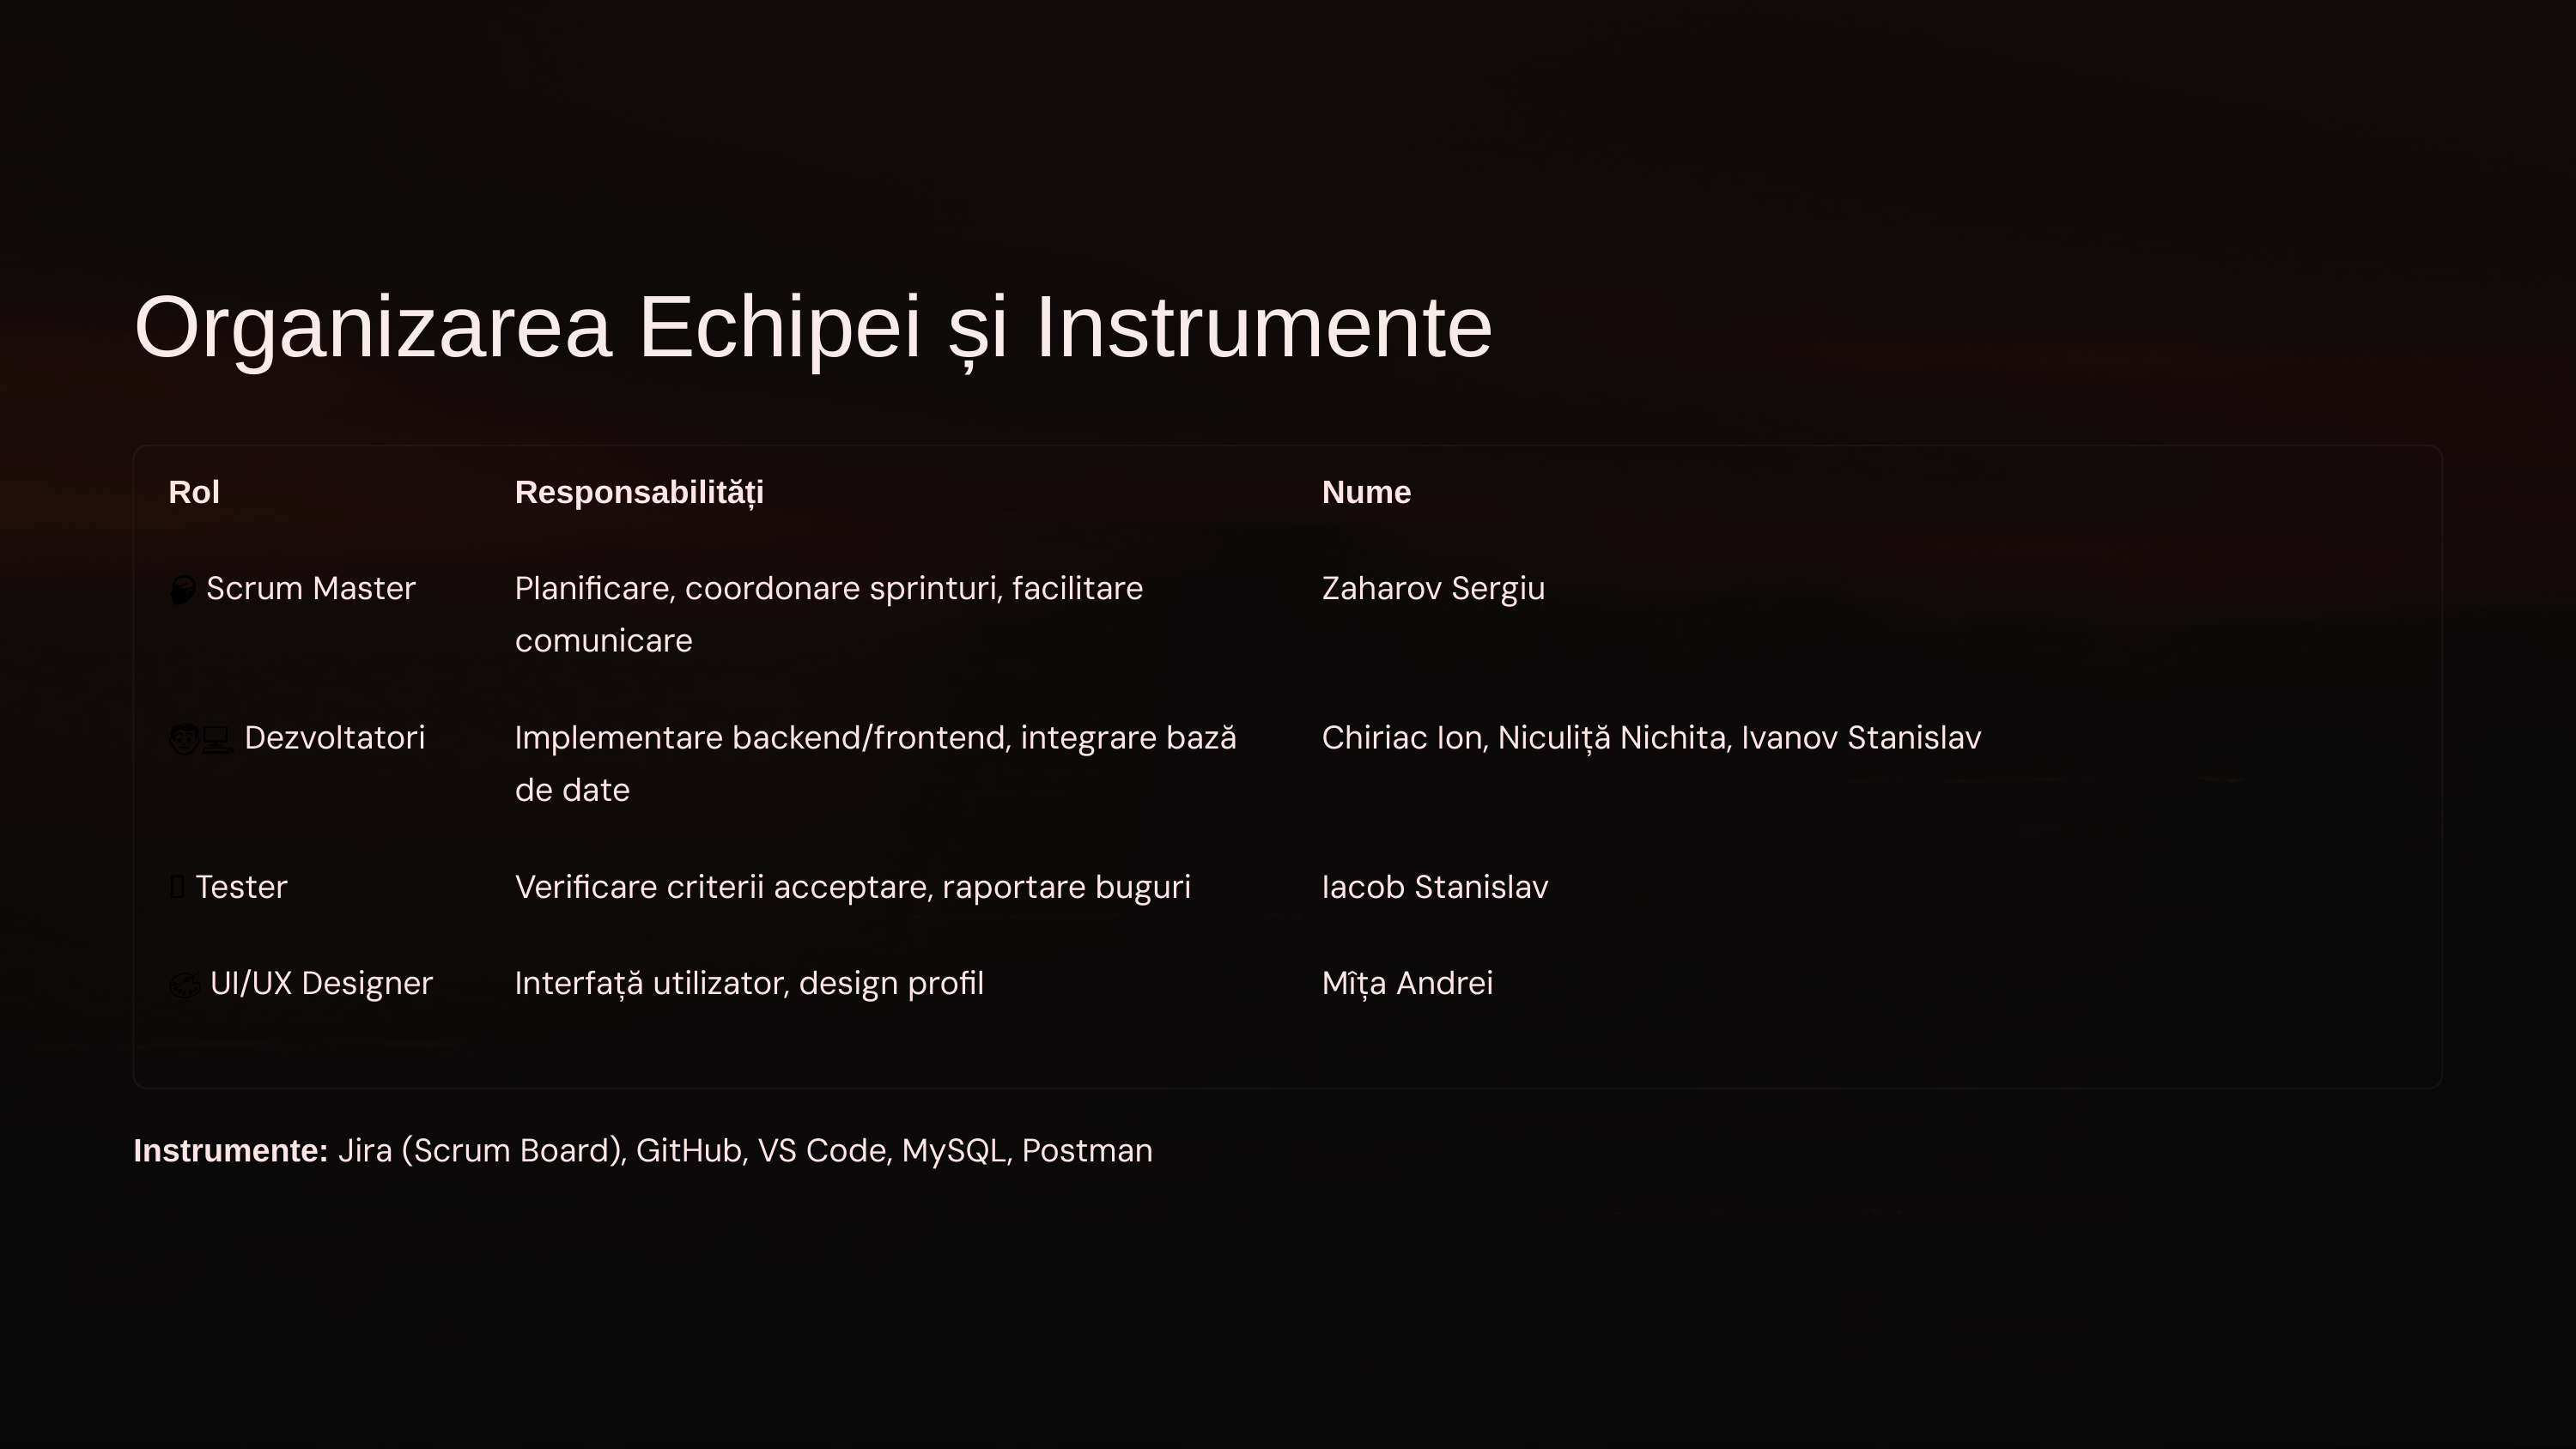

Organizarea Echipei și Instrumente

Rol
Responsabilități
Nume

🧠 Scrum Master
Planificare, coordonare sprinturi, facilitare comunicare
Zaharov Sergiu

👨‍💻 Dezvoltatori
Implementare backend/frontend, integrare bază de date
Chiriac Ion, Niculiță Nichita, Ivanov Stanislav

🧪 Tester
Verificare criterii acceptare, raportare buguri
Iacob Stanislav

🎨 UI/UX Designer
Interfață utilizator, design profil
Mîța Andrei
Instrumente: Jira (Scrum Board), GitHub, VS Code, MySQL, Postman